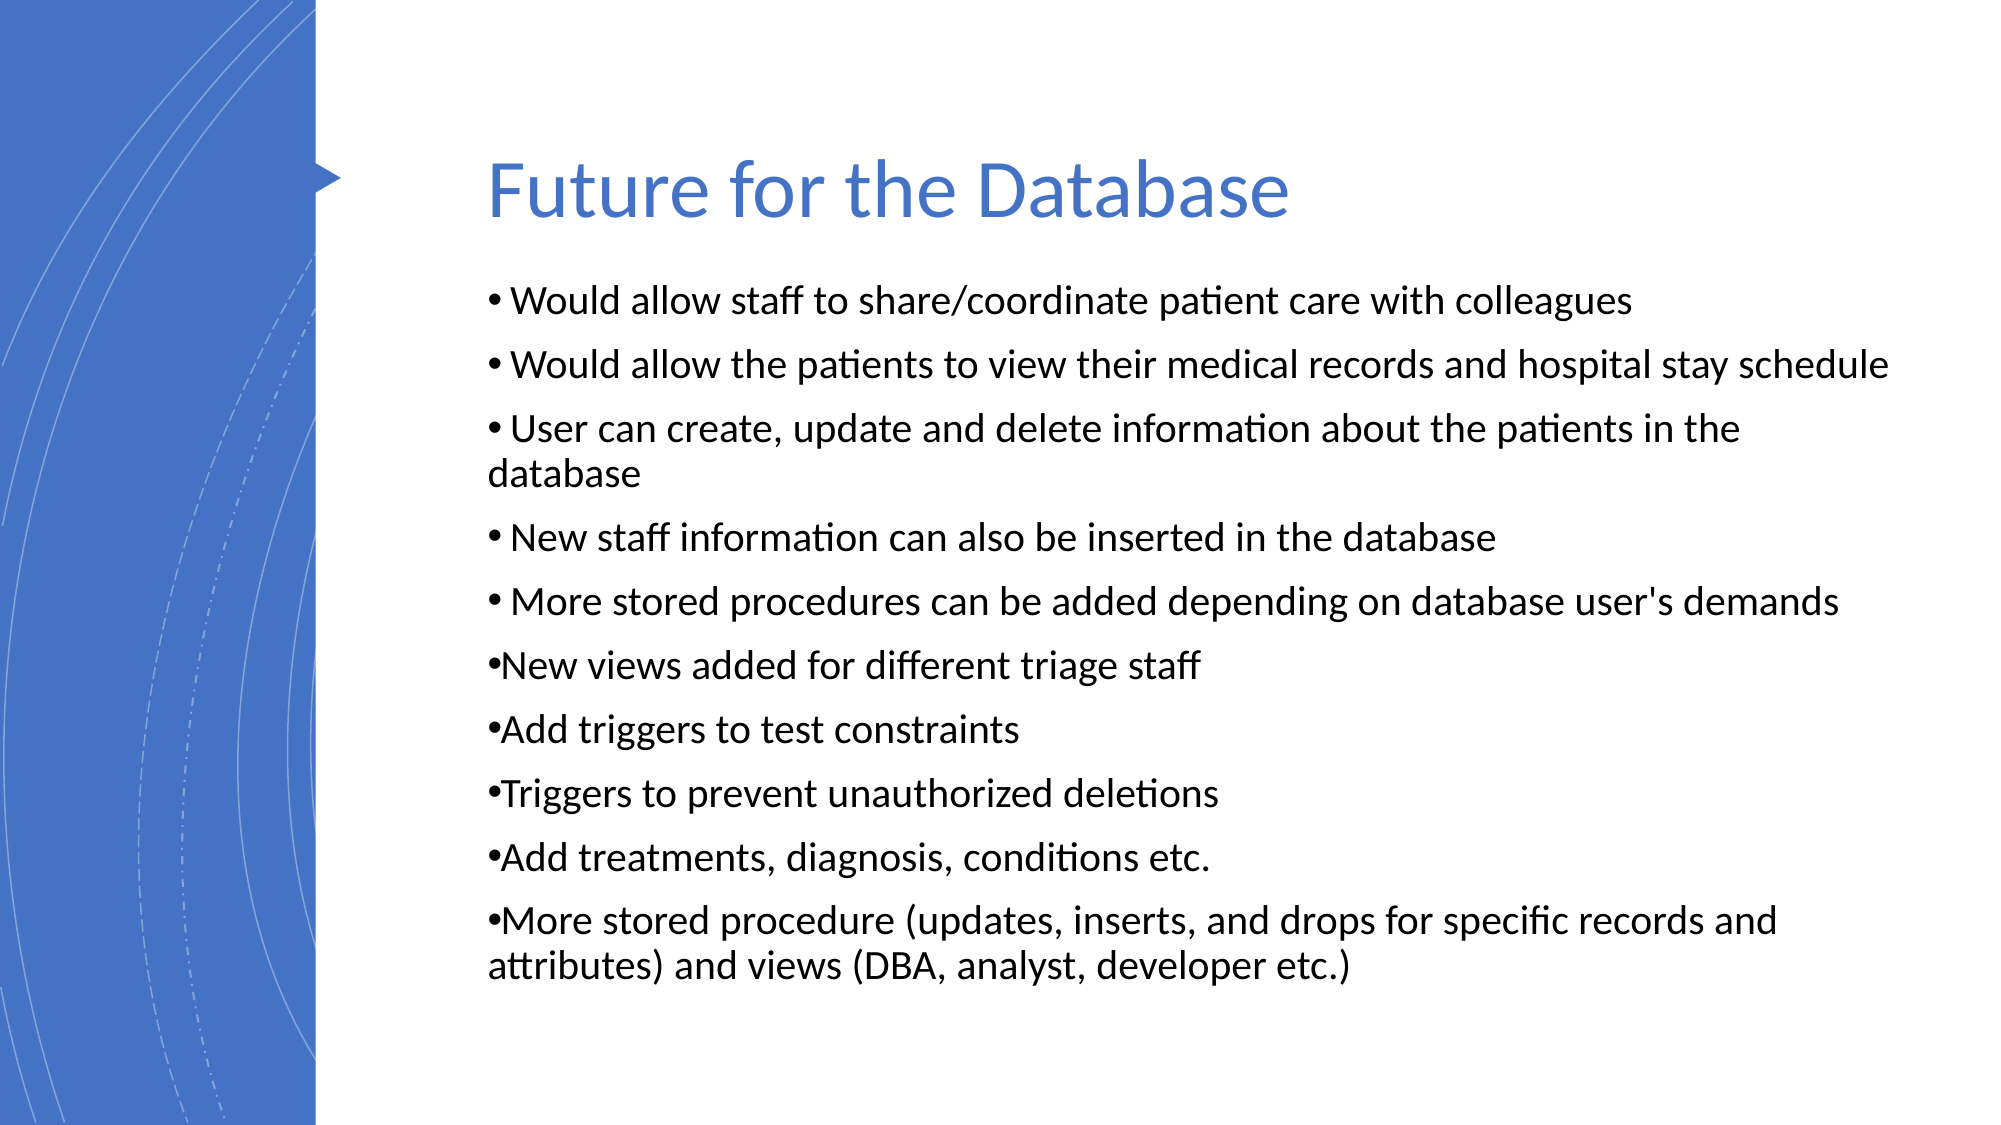

# Future for the Database

 Would allow staff to share/coordinate patient care with colleagues
 Would allow the patients to view their medical records and hospital stay schedule
 User can create, update and delete information about the patients in the database
 New staff information can also be inserted in the database
 More stored procedures can be added depending on database user's demands
New views added for different triage staff
Add triggers to test constraints
Triggers to prevent unauthorized deletions
Add treatments, diagnosis, conditions etc.
More stored procedure (updates, inserts, and drops for specific records and attributes) and views (DBA, analyst, developer etc.)